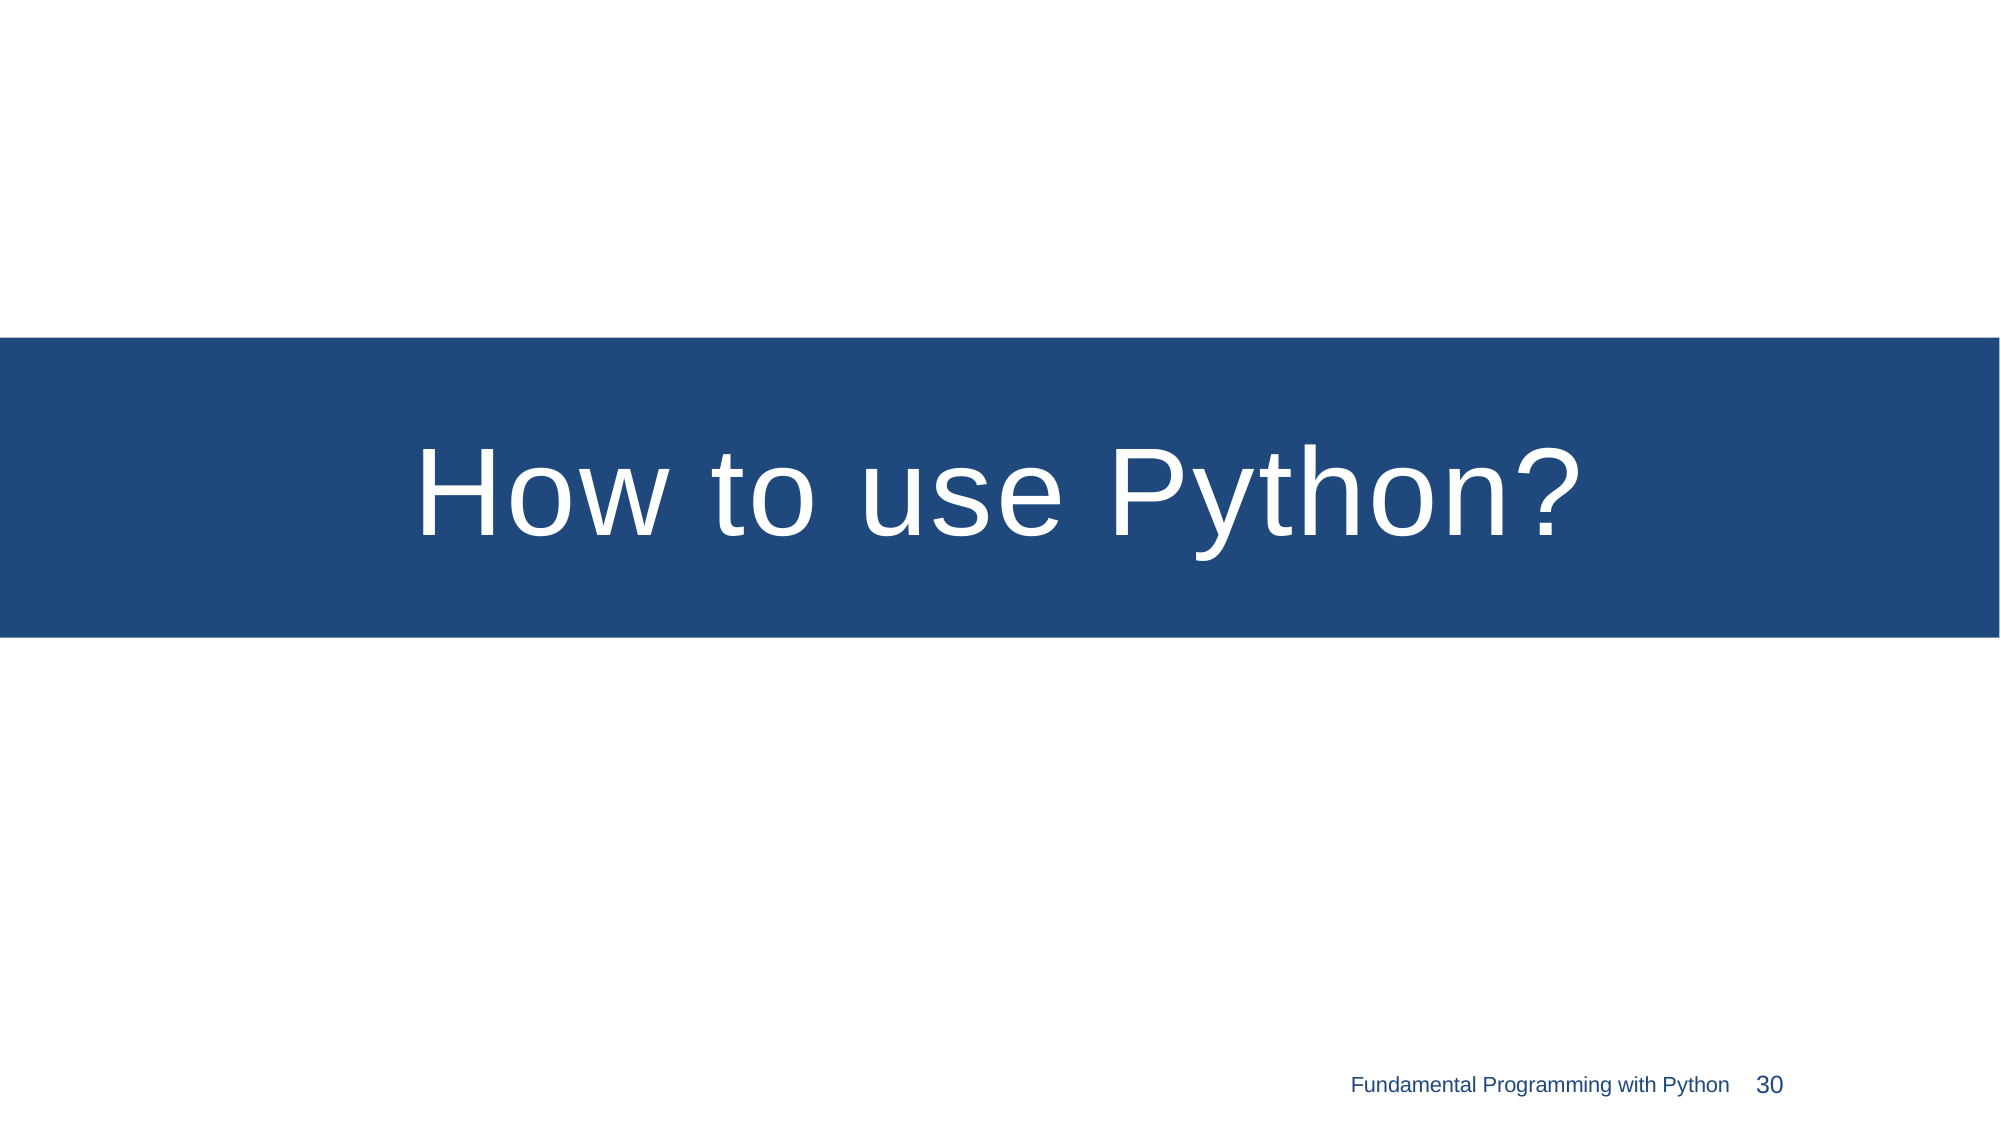

# How to use Python?
Fundamental Programming with Python
30